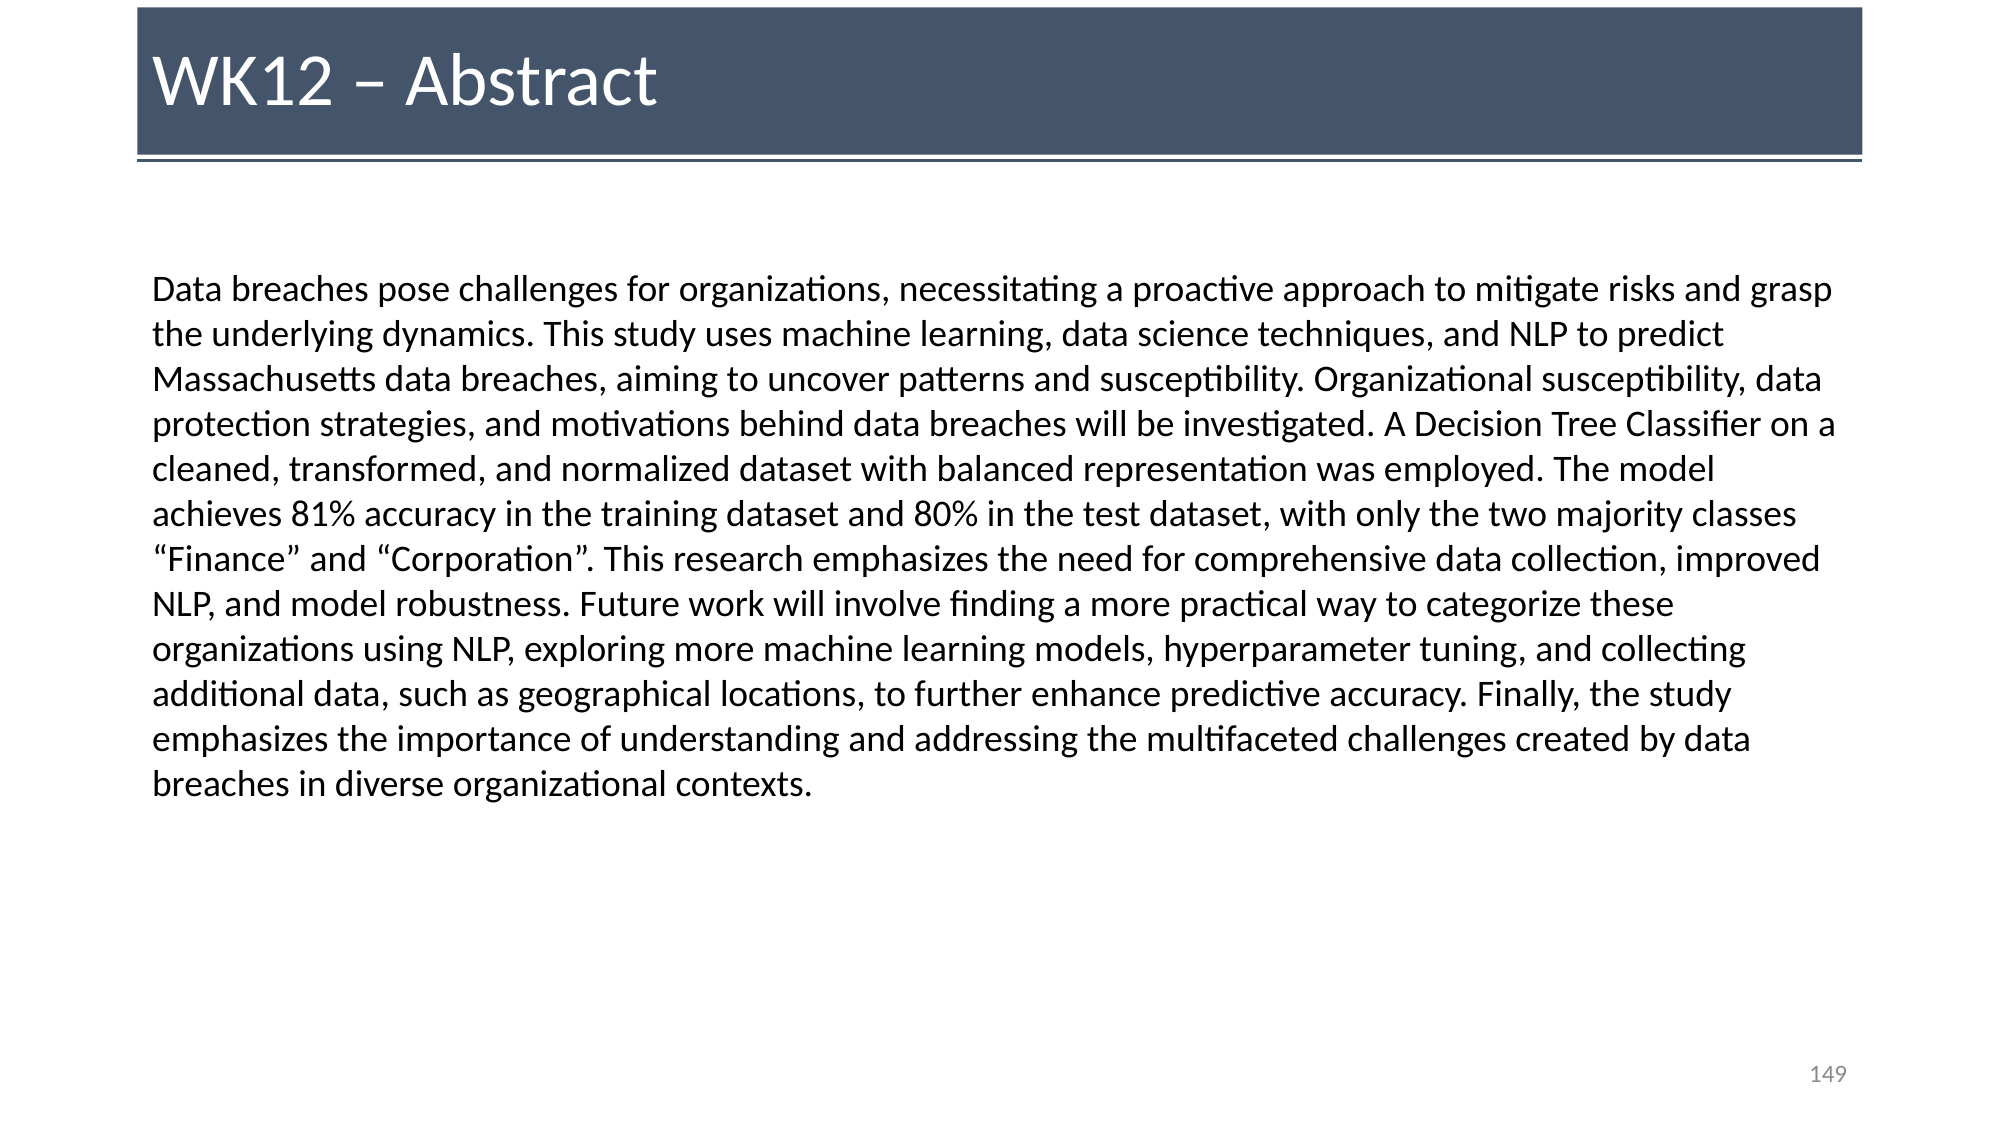

# WK12 – Abstract

Data breaches pose challenges for organizations, necessitating a proactive approach to mitigate risks and grasp the underlying dynamics. This study uses machine learning, data science techniques, and NLP to predict Massachusetts data breaches, aiming to uncover patterns and susceptibility. Organizational susceptibility, data protection strategies, and motivations behind data breaches will be investigated. A Decision Tree Classifier on a cleaned, transformed, and normalized dataset with balanced representation was employed. The model achieves 81% accuracy in the training dataset and 80% in the test dataset, with only the two majority classes “Finance” and “Corporation”. This research emphasizes the need for comprehensive data collection, improved NLP, and model robustness. Future work will involve finding a more practical way to categorize these organizations using NLP, exploring more machine learning models, hyperparameter tuning, and collecting additional data, such as geographical locations, to further enhance predictive accuracy. Finally, the study emphasizes the importance of understanding and addressing the multifaceted challenges created by data breaches in diverse organizational contexts.
149